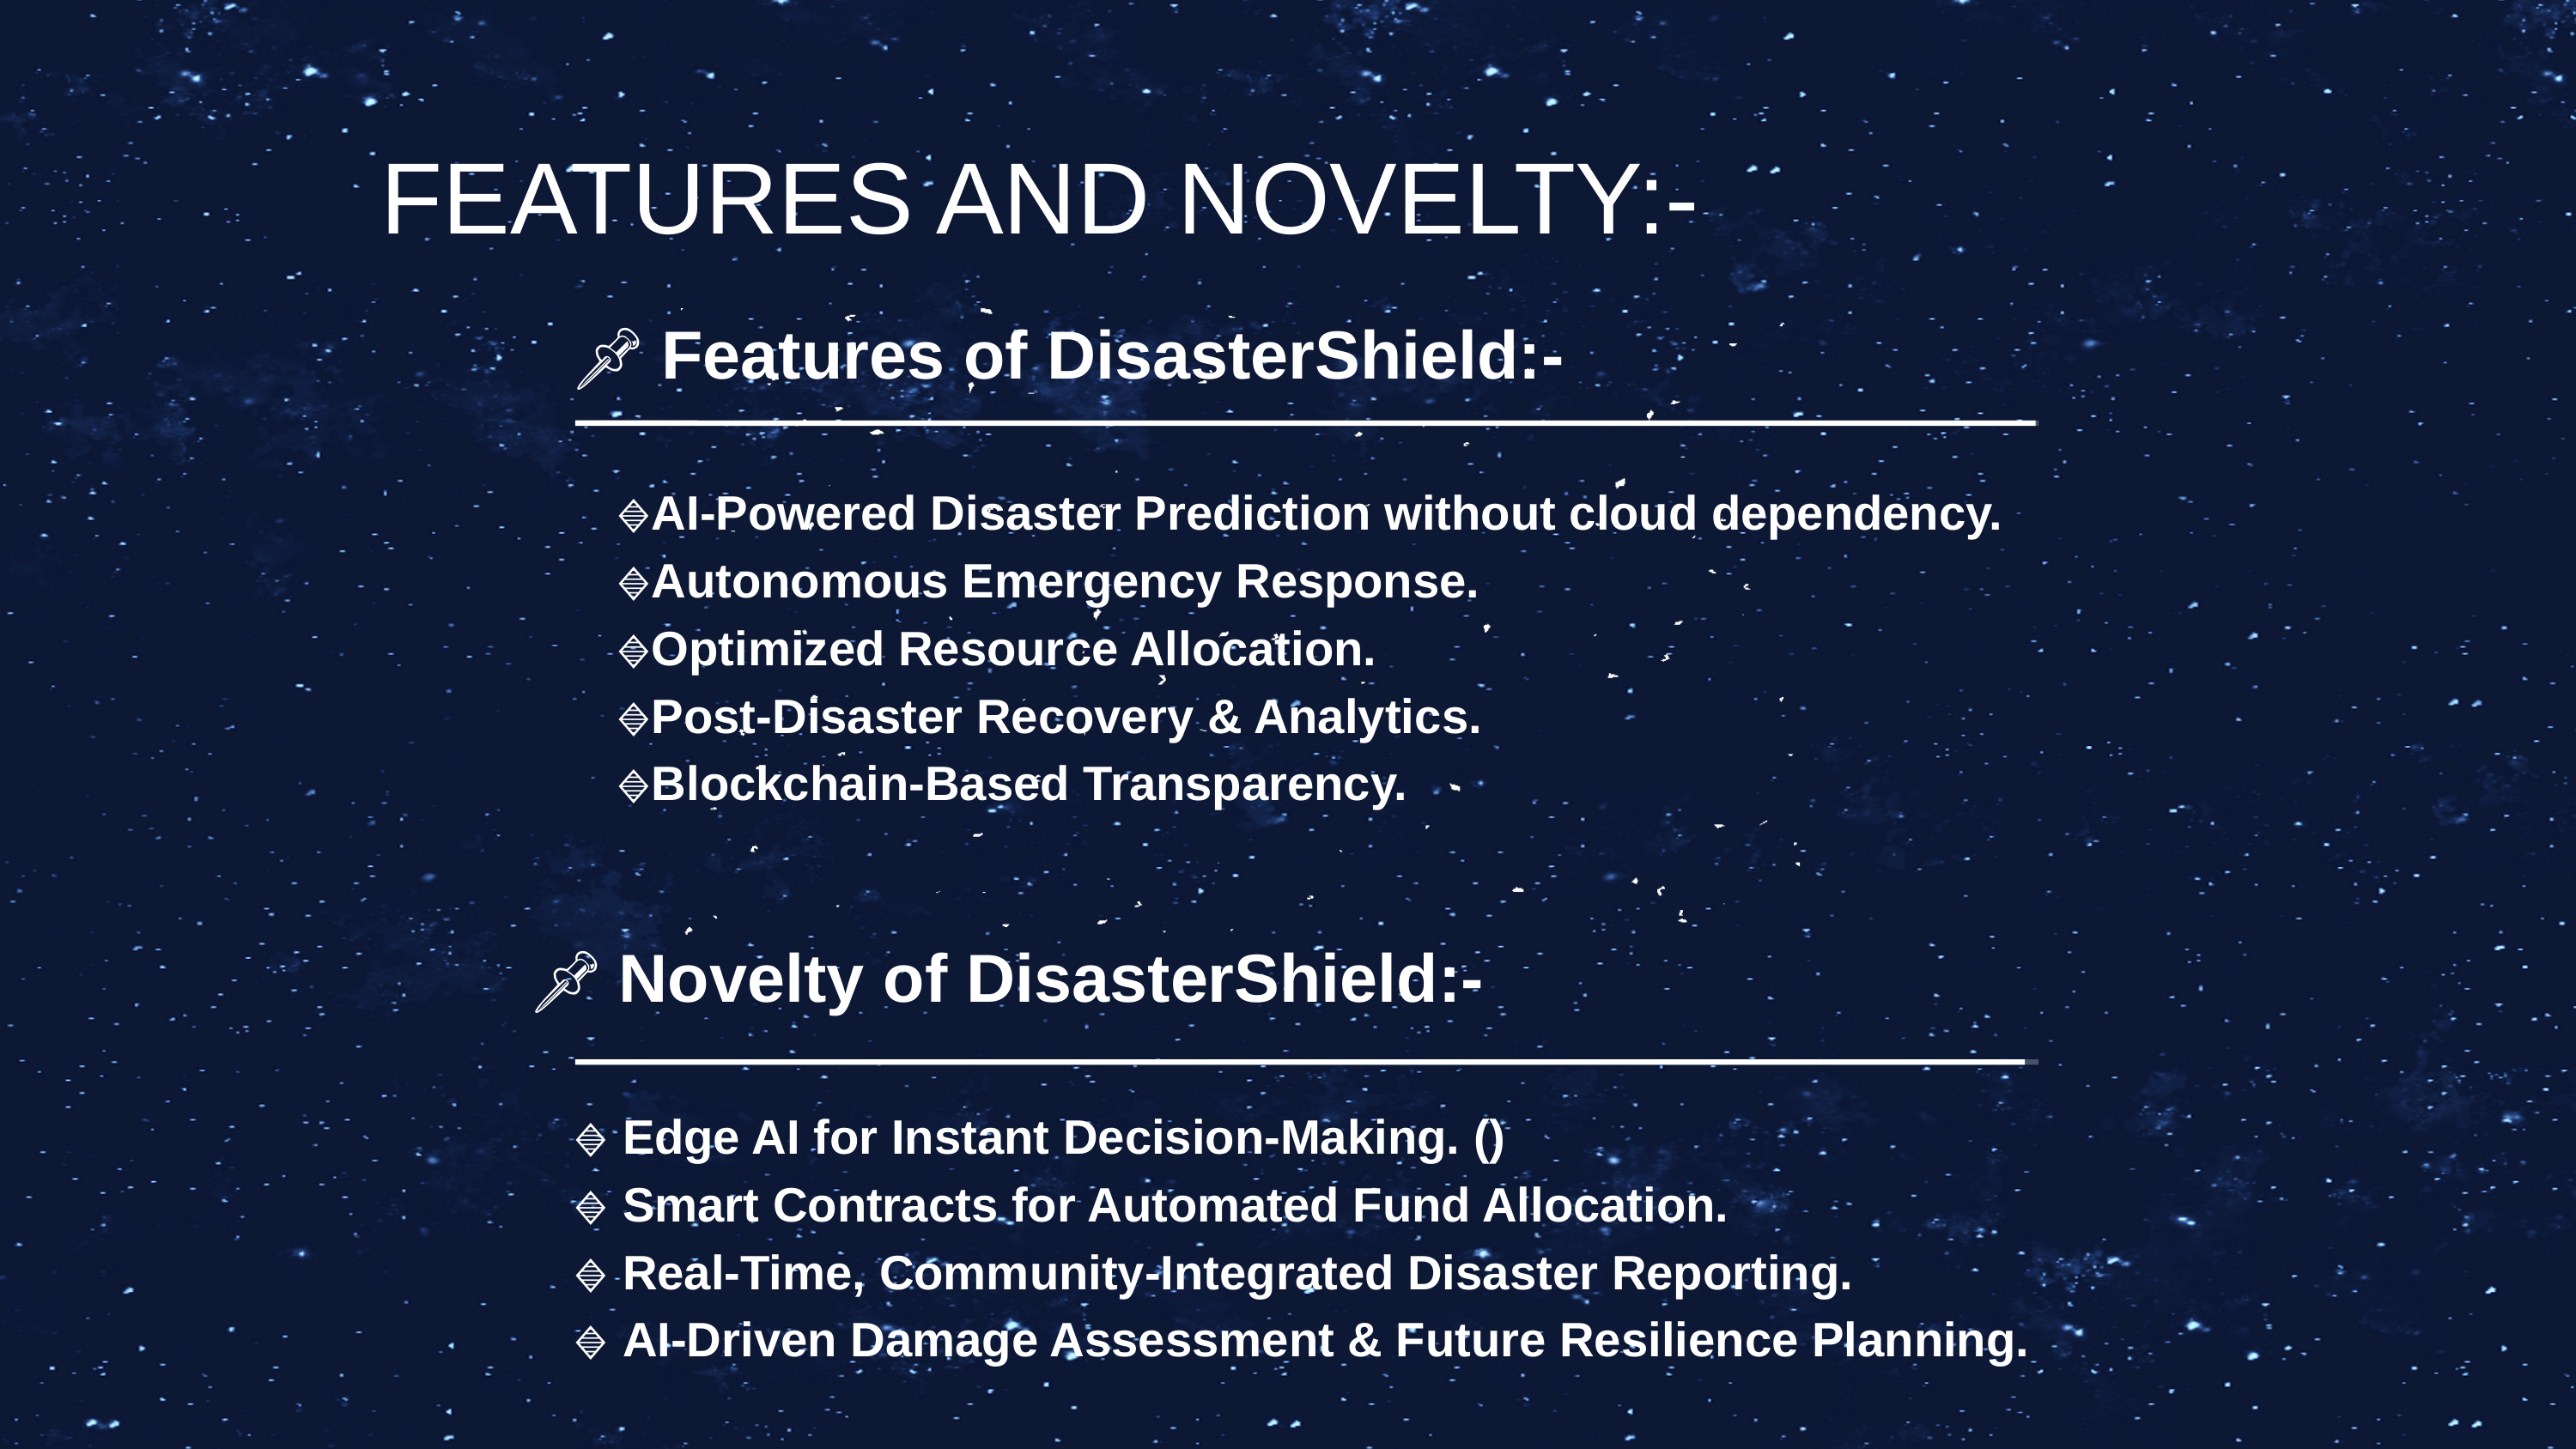

FEATURES AND NOVELTY:-
📌 Features of DisasterShield:-

   🔹AI-Powered Disaster Prediction without cloud dependency.
   🔹Autonomous Emergency Response.
   🔹Optimized Resource Allocation.
   🔹Post-Disaster Recovery & Analytics.
   🔹Blockchain-Based Transparency.

📌 Novelty of DisasterShield:-

   🔹 Edge AI for Instant Decision-Making. ()
   🔹 Smart Contracts for Automated Fund Allocation.
   🔹 Real-Time, Community-Integrated Disaster Reporting.
   🔹 AI-Driven Damage Assessment & Future Resilience Planning.